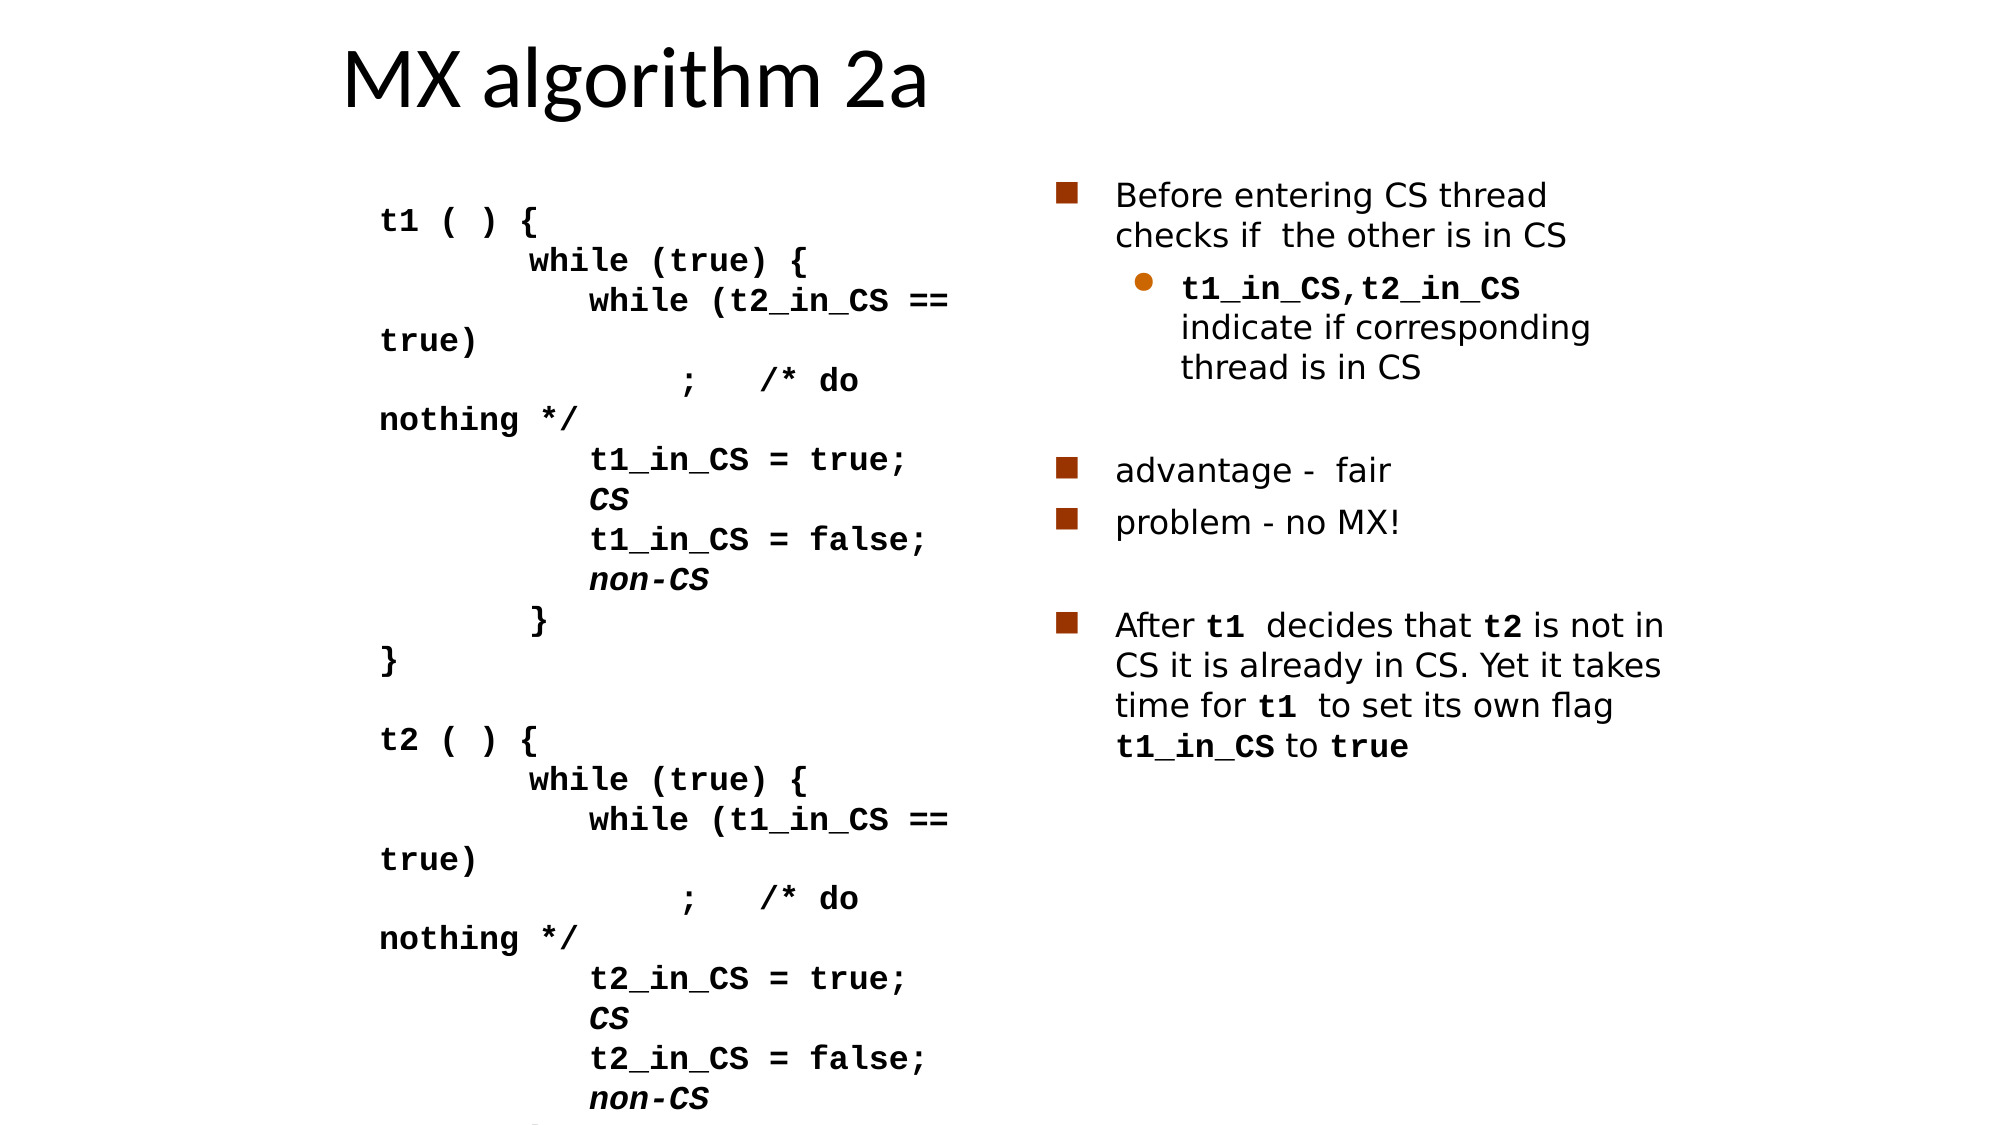

# MX algorithm 2a
Before entering CS thread checks if  the other is in CS
t1_in_CS,t2_in_CS indicate if corresponding thread is in CS

advantage -  fair
problem - no MX!

After t1  decides that t2 is not in CS it is already in CS. Yet it takes time for t1  to set its own flag t1_in_CS to true
t1 ( ) {
	while (true) {
	   while (t2_in_CS == true)
		;   /* do nothing */
	   t1_in_CS = true;
	   CS
	   t1_in_CS = false;
	   non-CS
	}
}

t2 ( ) {
	while (true) {
	   while (t1_in_CS == true)
		;   /* do nothing */
	   t2_in_CS = true;
	   CS
	   t2_in_CS = false;
	   non-CS
	}
}